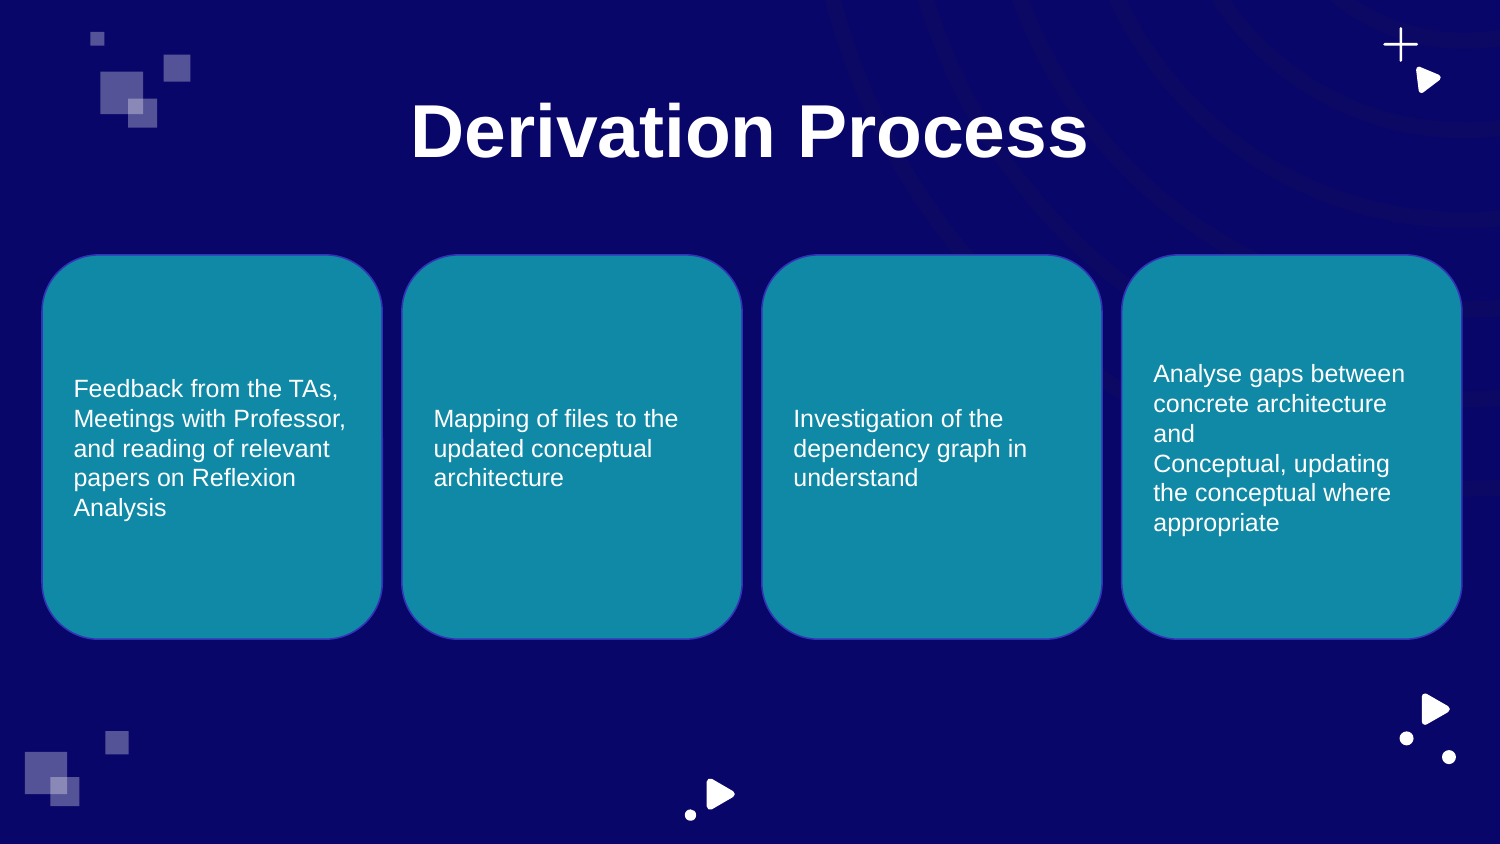

# Derivation Process
Mapping of files to the updated conceptual architecture
Analyse gaps between concrete architecture and
Conceptual, updating the conceptual where appropriate
Feedback from the TAs, Meetings with Professor, and reading of relevant papers on Reflexion Analysis
Investigation of the dependency graph in understand